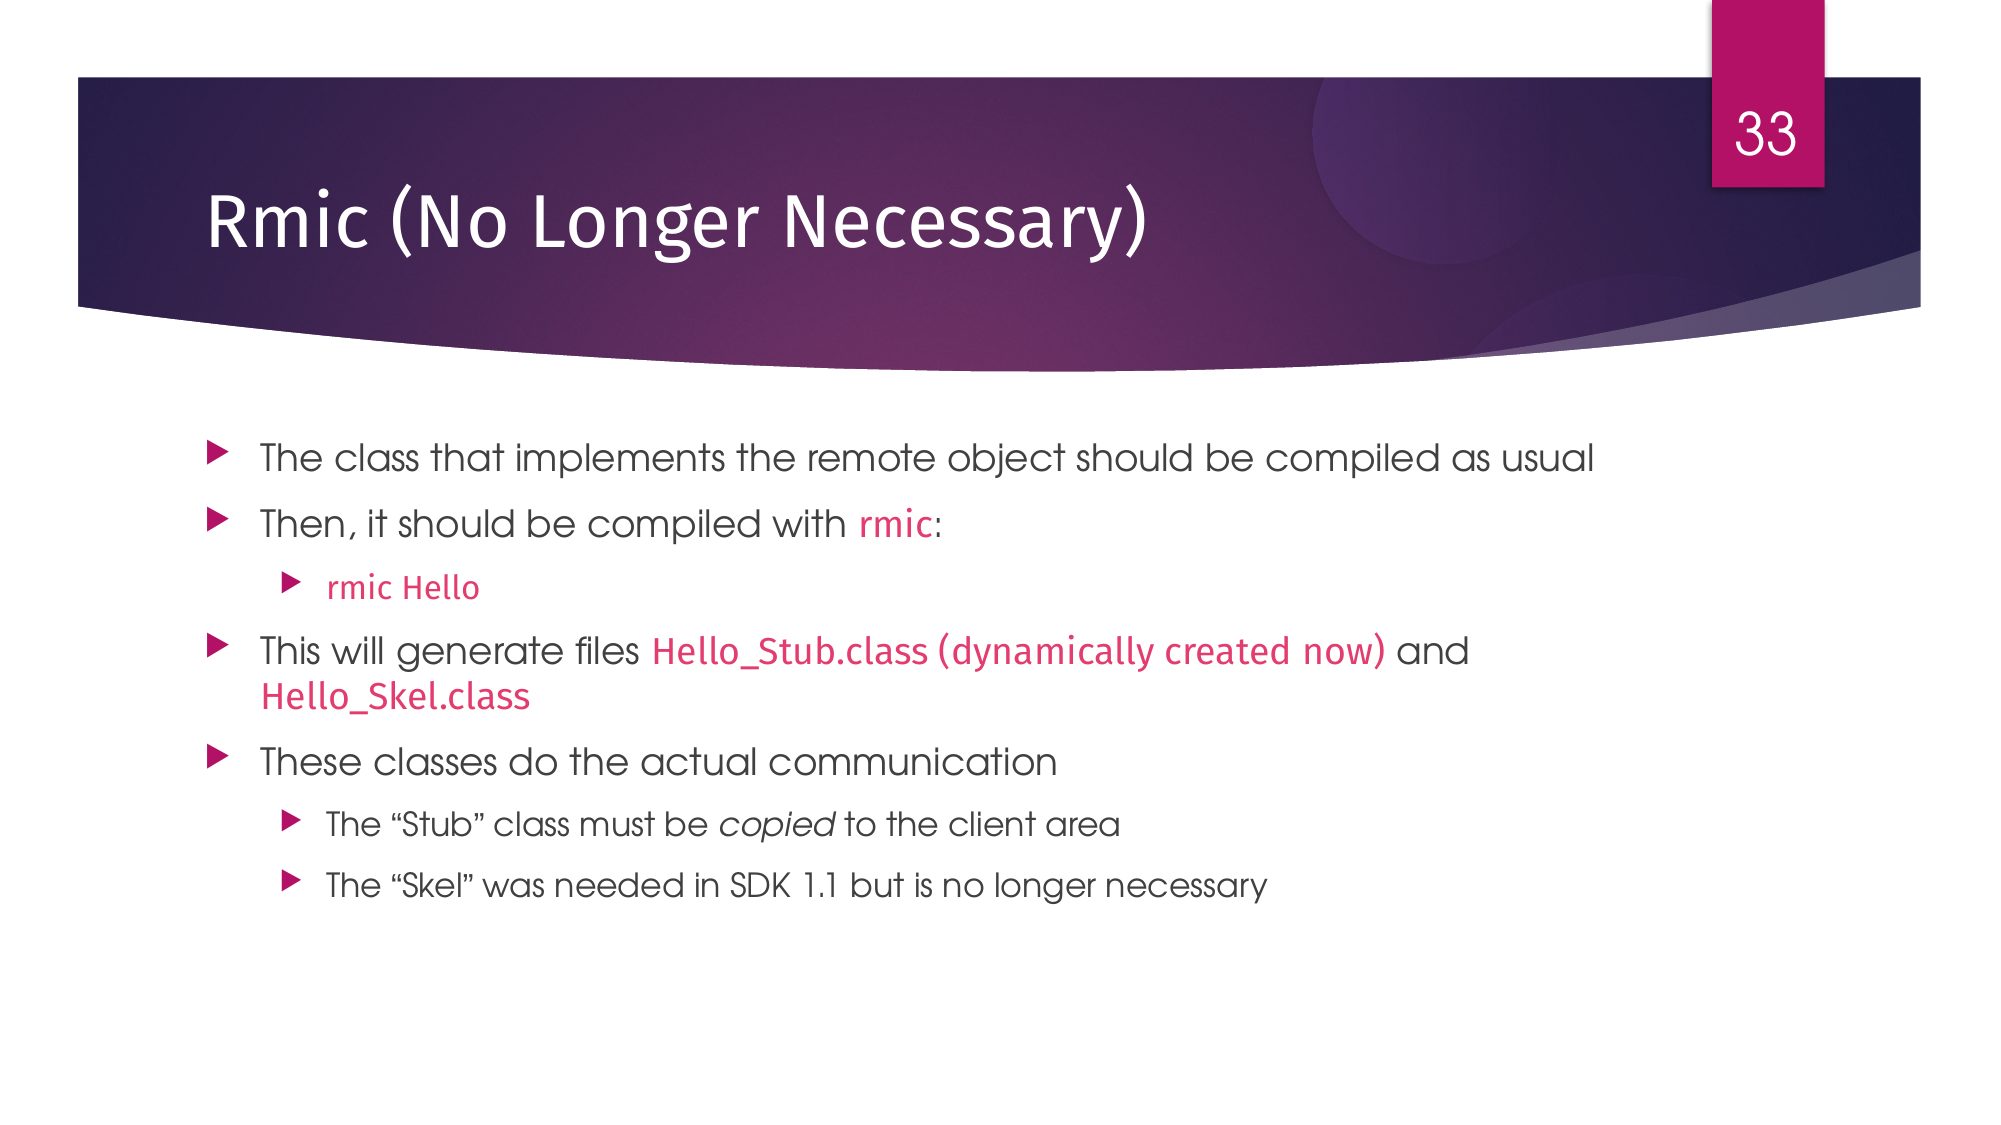

33
Rmic (No Longer Necessary)
The class that implements the remote object should be compiled as usual
Then, it should be compiled with rmic:
rmic Hello
This will generate files Hello_Stub.class (dynamically created now) and Hello_Skel.class
These classes do the actual communication
The “Stub” class must be copied to the client area
The “Skel” was needed in SDK 1.1 but is no longer necessary